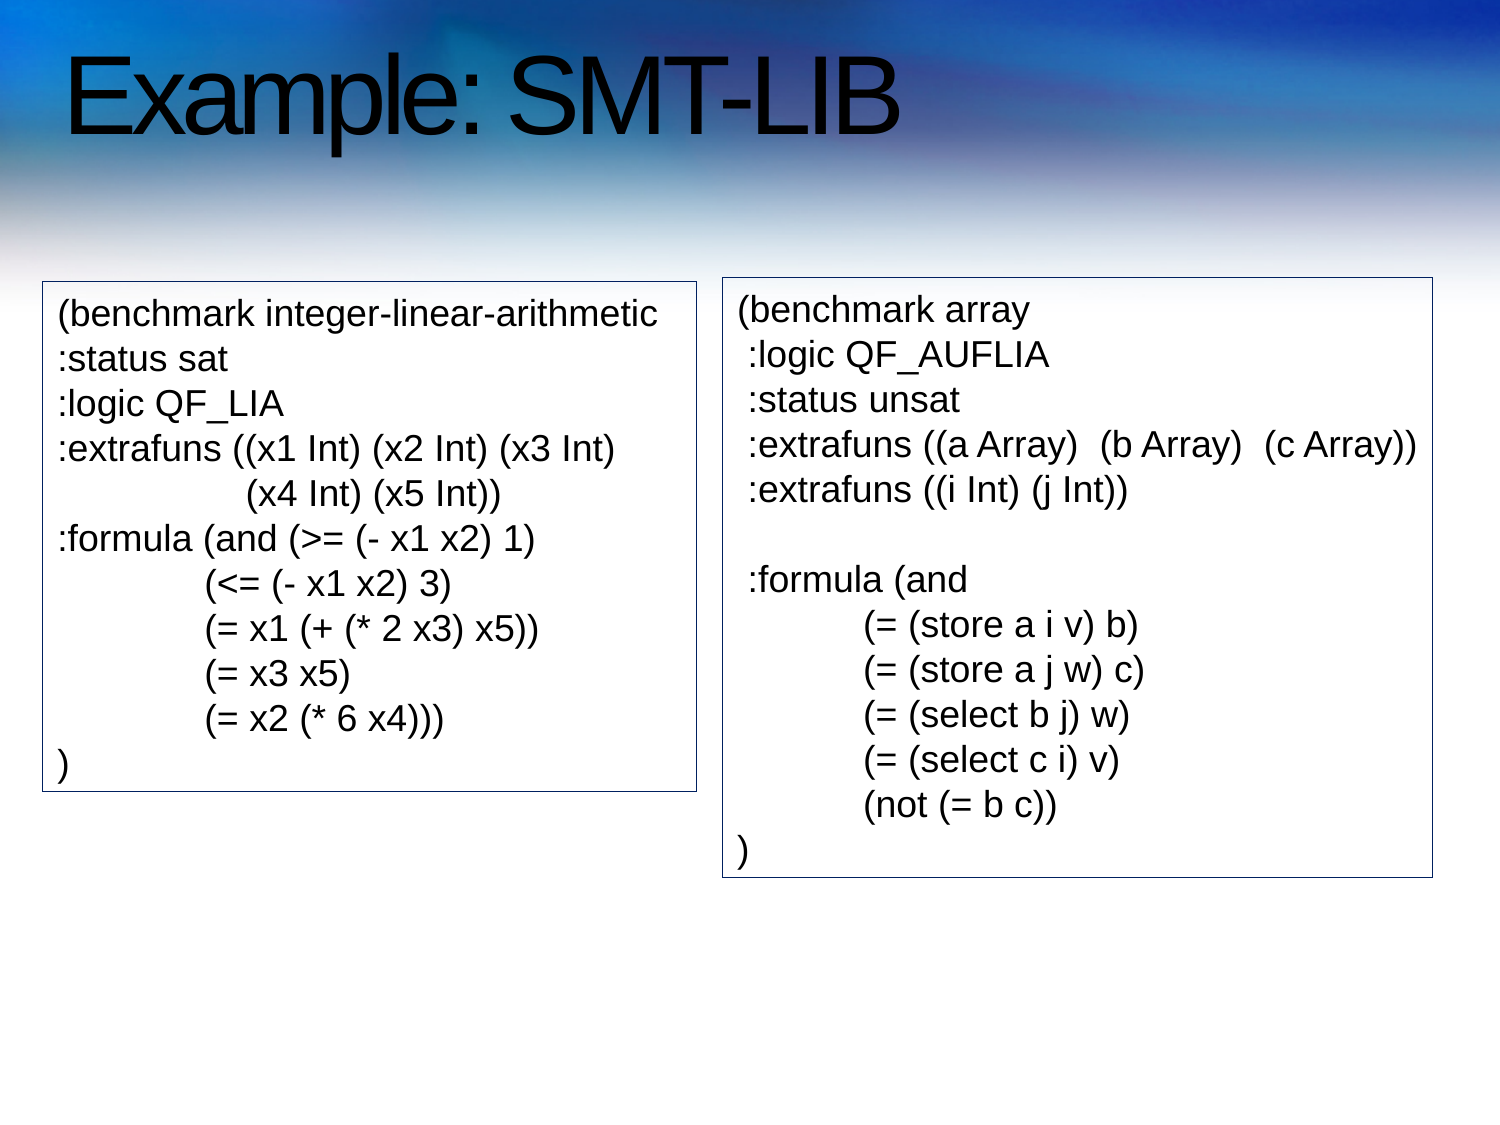

# Example: SMT-LIB
(benchmark array
 :logic QF_AUFLIA
 :status unsat
 :extrafuns ((a Array)  (b Array)  (c Array))
 :extrafuns ((i Int) (j Int))

 :formula (and
            (= (store a i v) b)
            (= (store a j w) c)
            (= (select b j) w)
            (= (select c i) v)
            (not (= b c))
)
(benchmark integer-linear-arithmetic
:status sat
:logic QF_LIA
:extrafuns ((x1 Int) (x2 Int) (x3 Int)
                  (x4 Int) (x5 Int))
:formula (and (>= (- x1 x2) 1)
              (<= (- x1 x2) 3)
              (= x1 (+ (* 2 x3) x5))
              (= x3 x5)
              (= x2 (* 6 x4)))
)